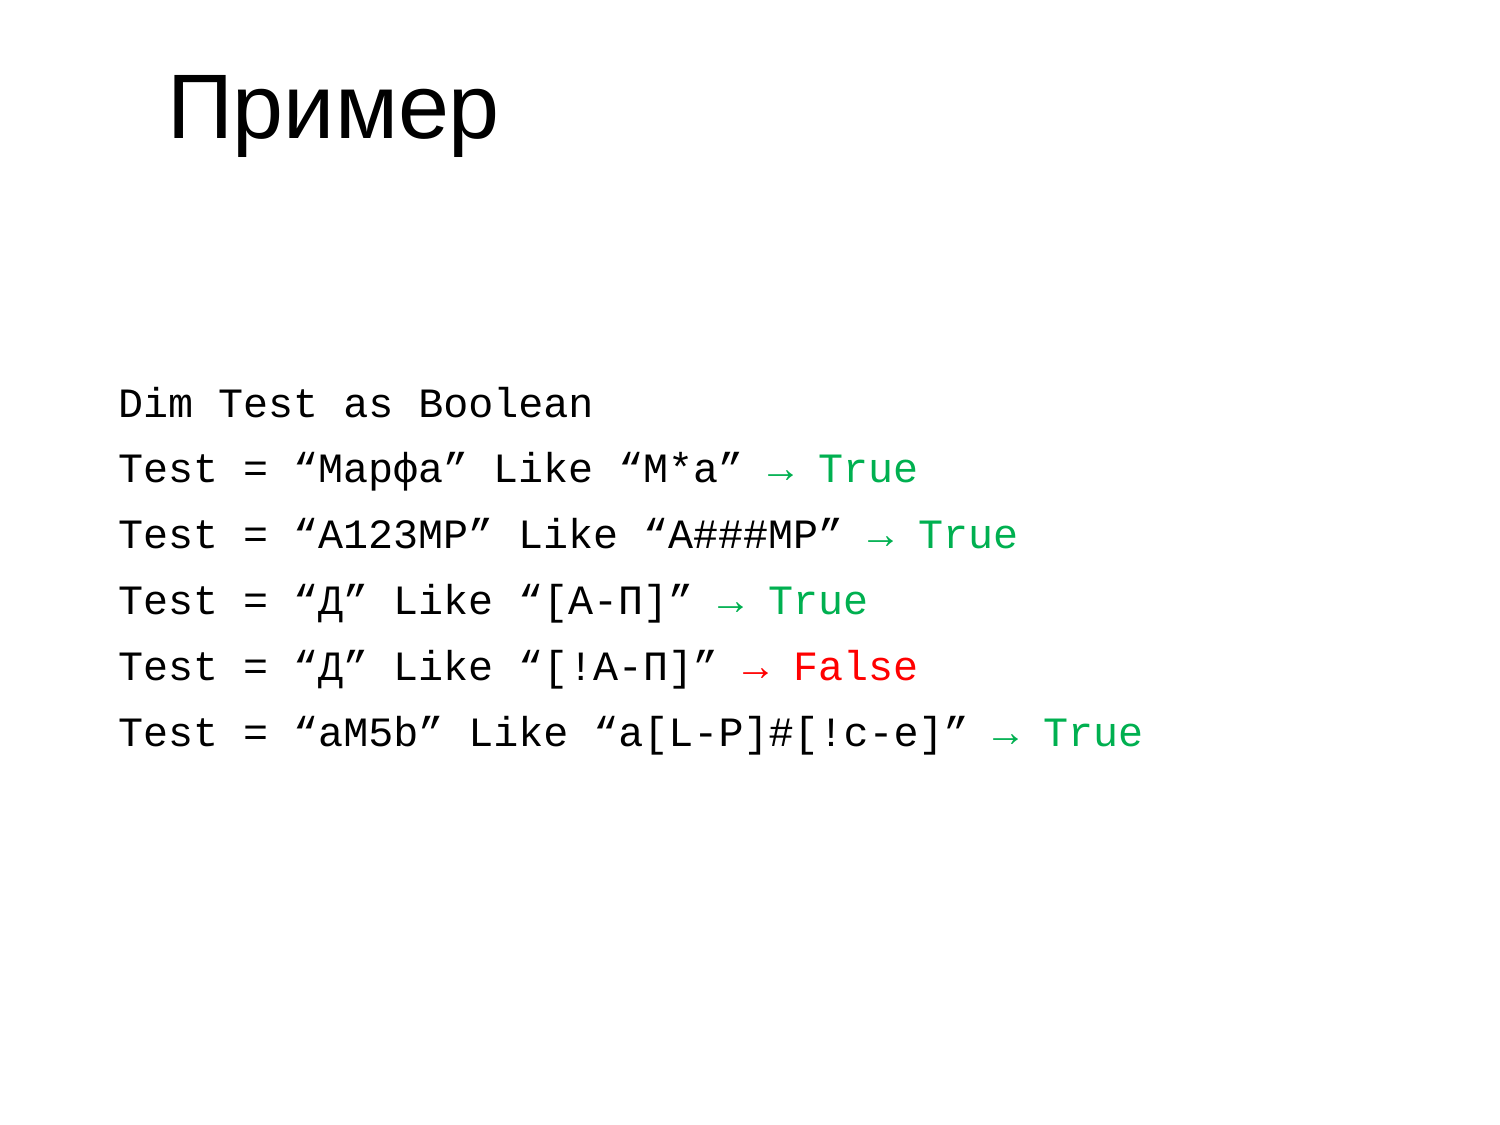

# Пример
Dim Test as Boolean
Test = “Марфа” Like “М*а” → True
Test = “А123МР” Like “А###МР” → True
Test = “Д” Like “[А-П]” → True
Test = “Д” Like “[!А-П]” → False
Test = “aM5b” Like “a[L-P]#[!c-e]” → True